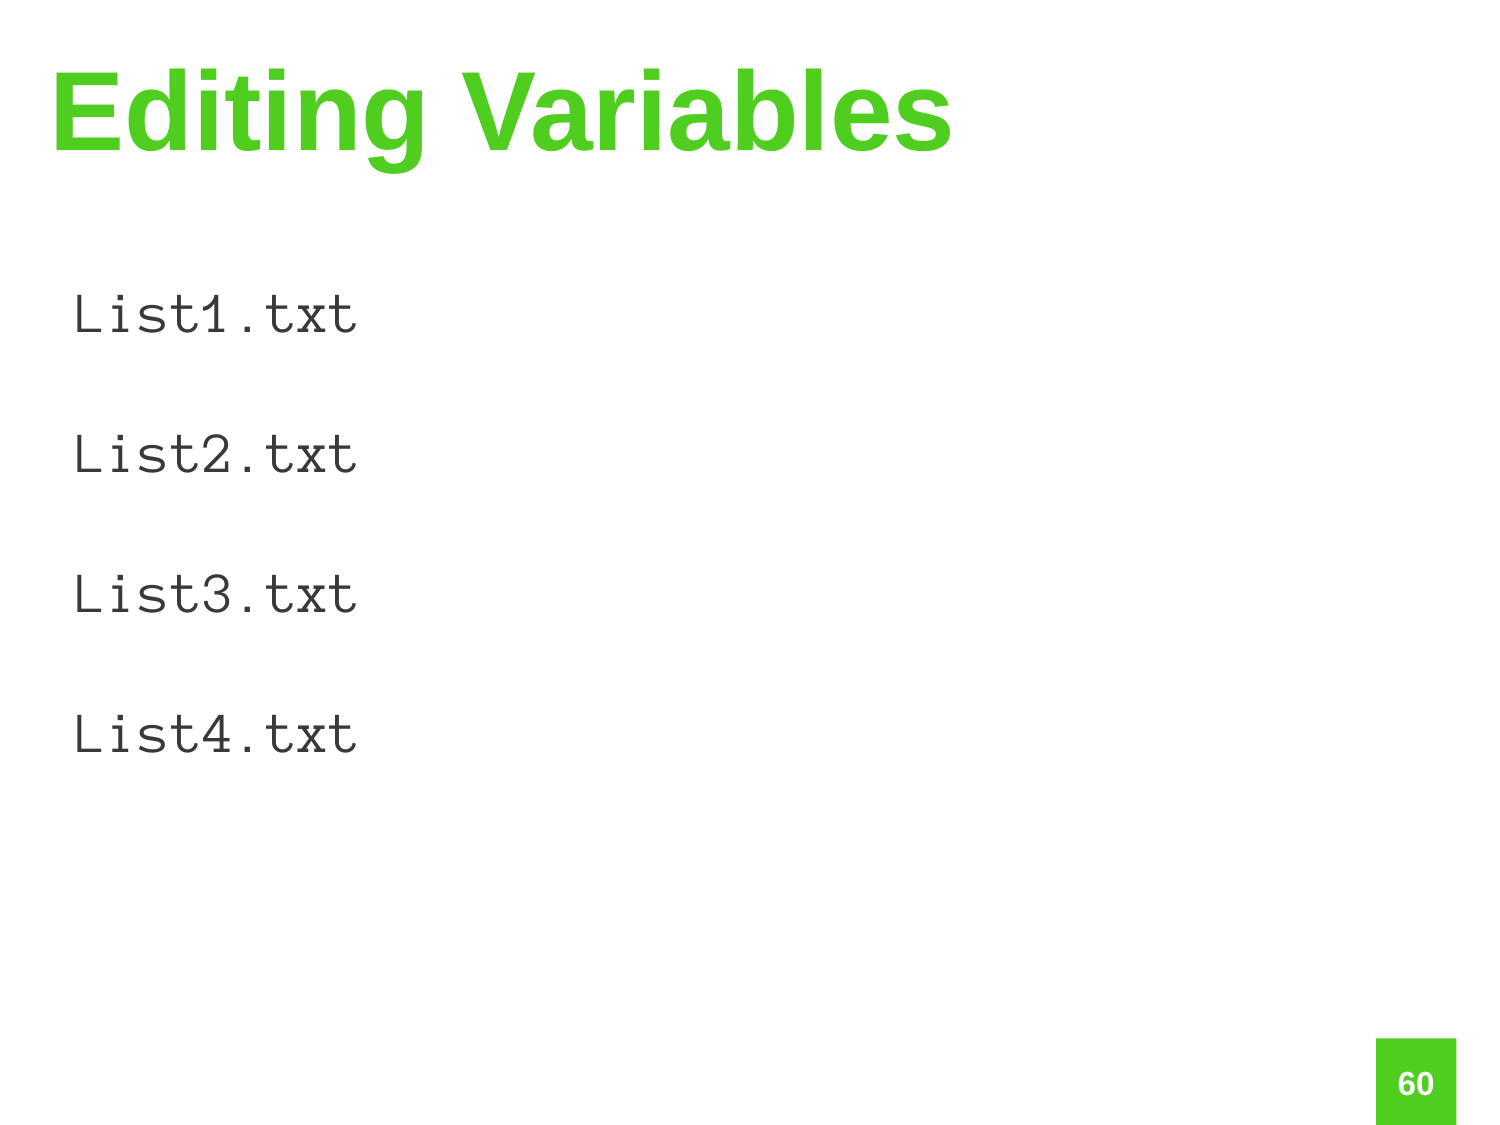

Editing Variables
List1.txt
List2.txt
List3.txt
List4.txt
60